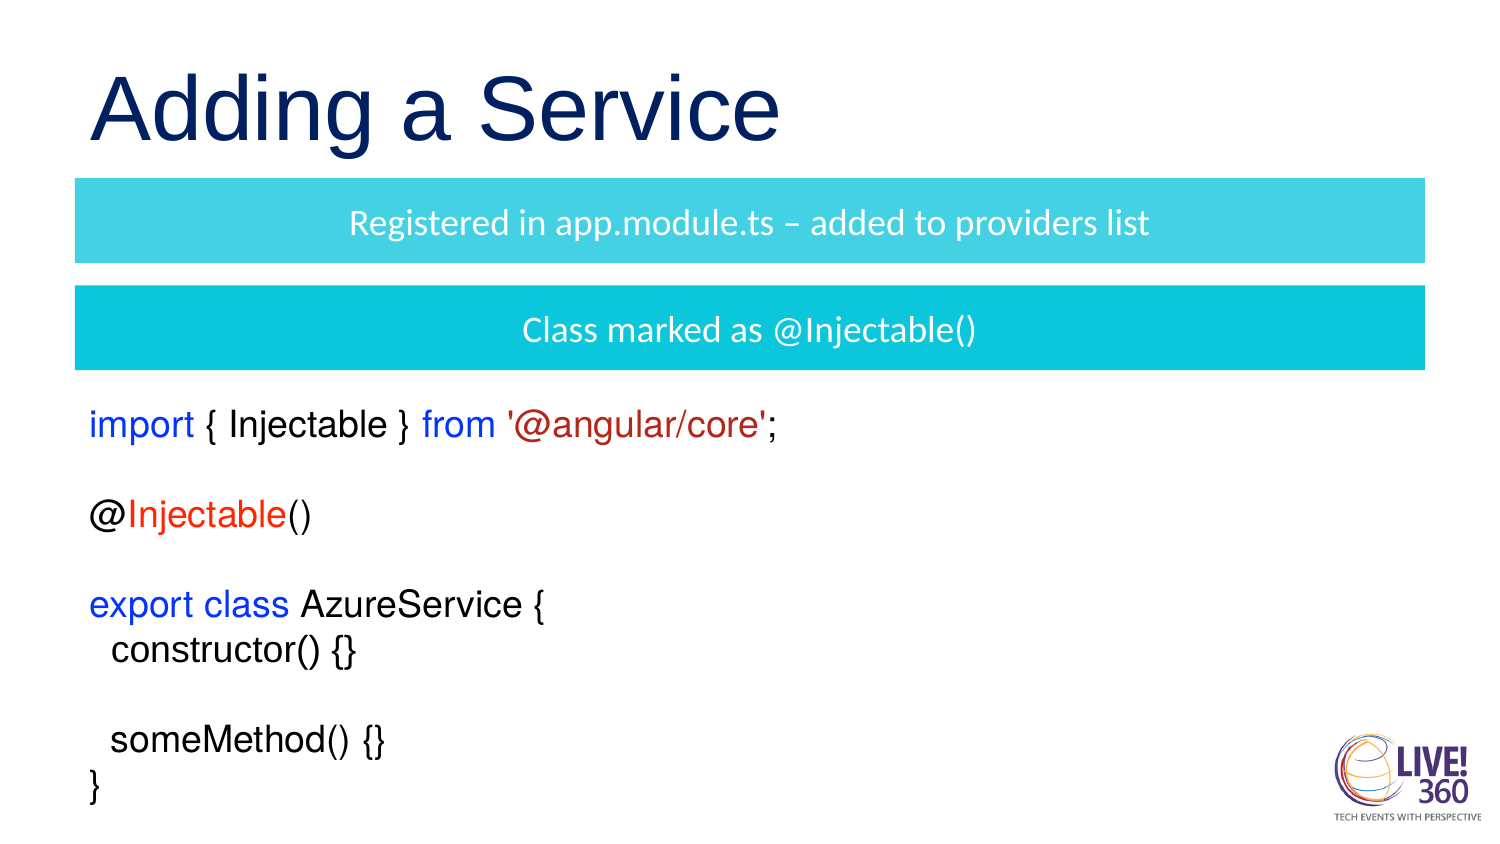

# Adding a Service
Registered in app.module.ts – added to providers list
Class marked as @Injectable()
import { Injectable } from '@angular/core';

@Injectable()

export class AzureService {
  constructor() {}

  someMethod() {}
}